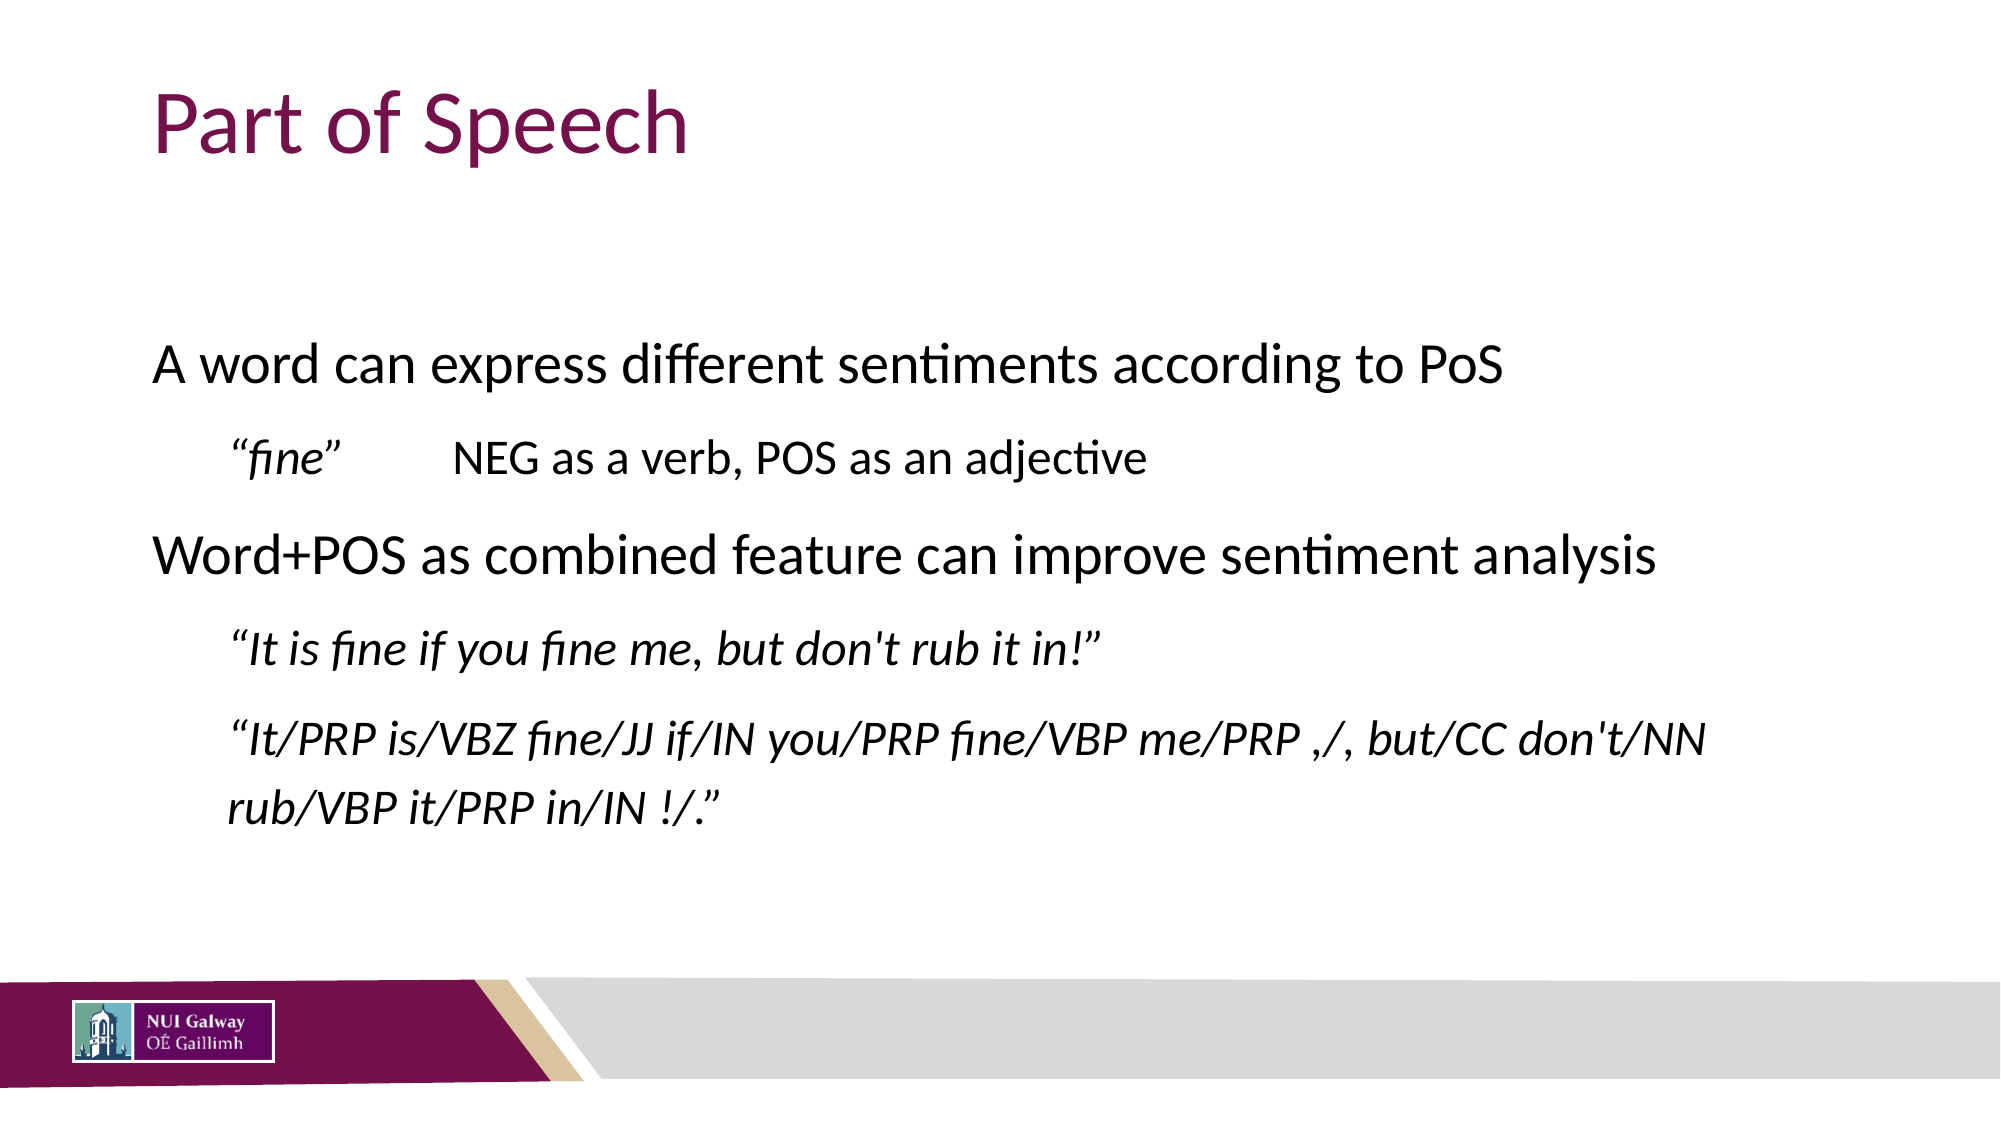

# Part of Speech
A word can express different sentiments according to PoS
“fine”	NEG as a verb, POS as an adjective
Word+POS as combined feature can improve sentiment analysis
“It is fine if you fine me, but don't rub it in!”
“It/PRP is/VBZ fine/JJ if/IN you/PRP fine/VBP me/PRP ,/, but/CC don't/NN rub/VBP it/PRP in/IN !/.”